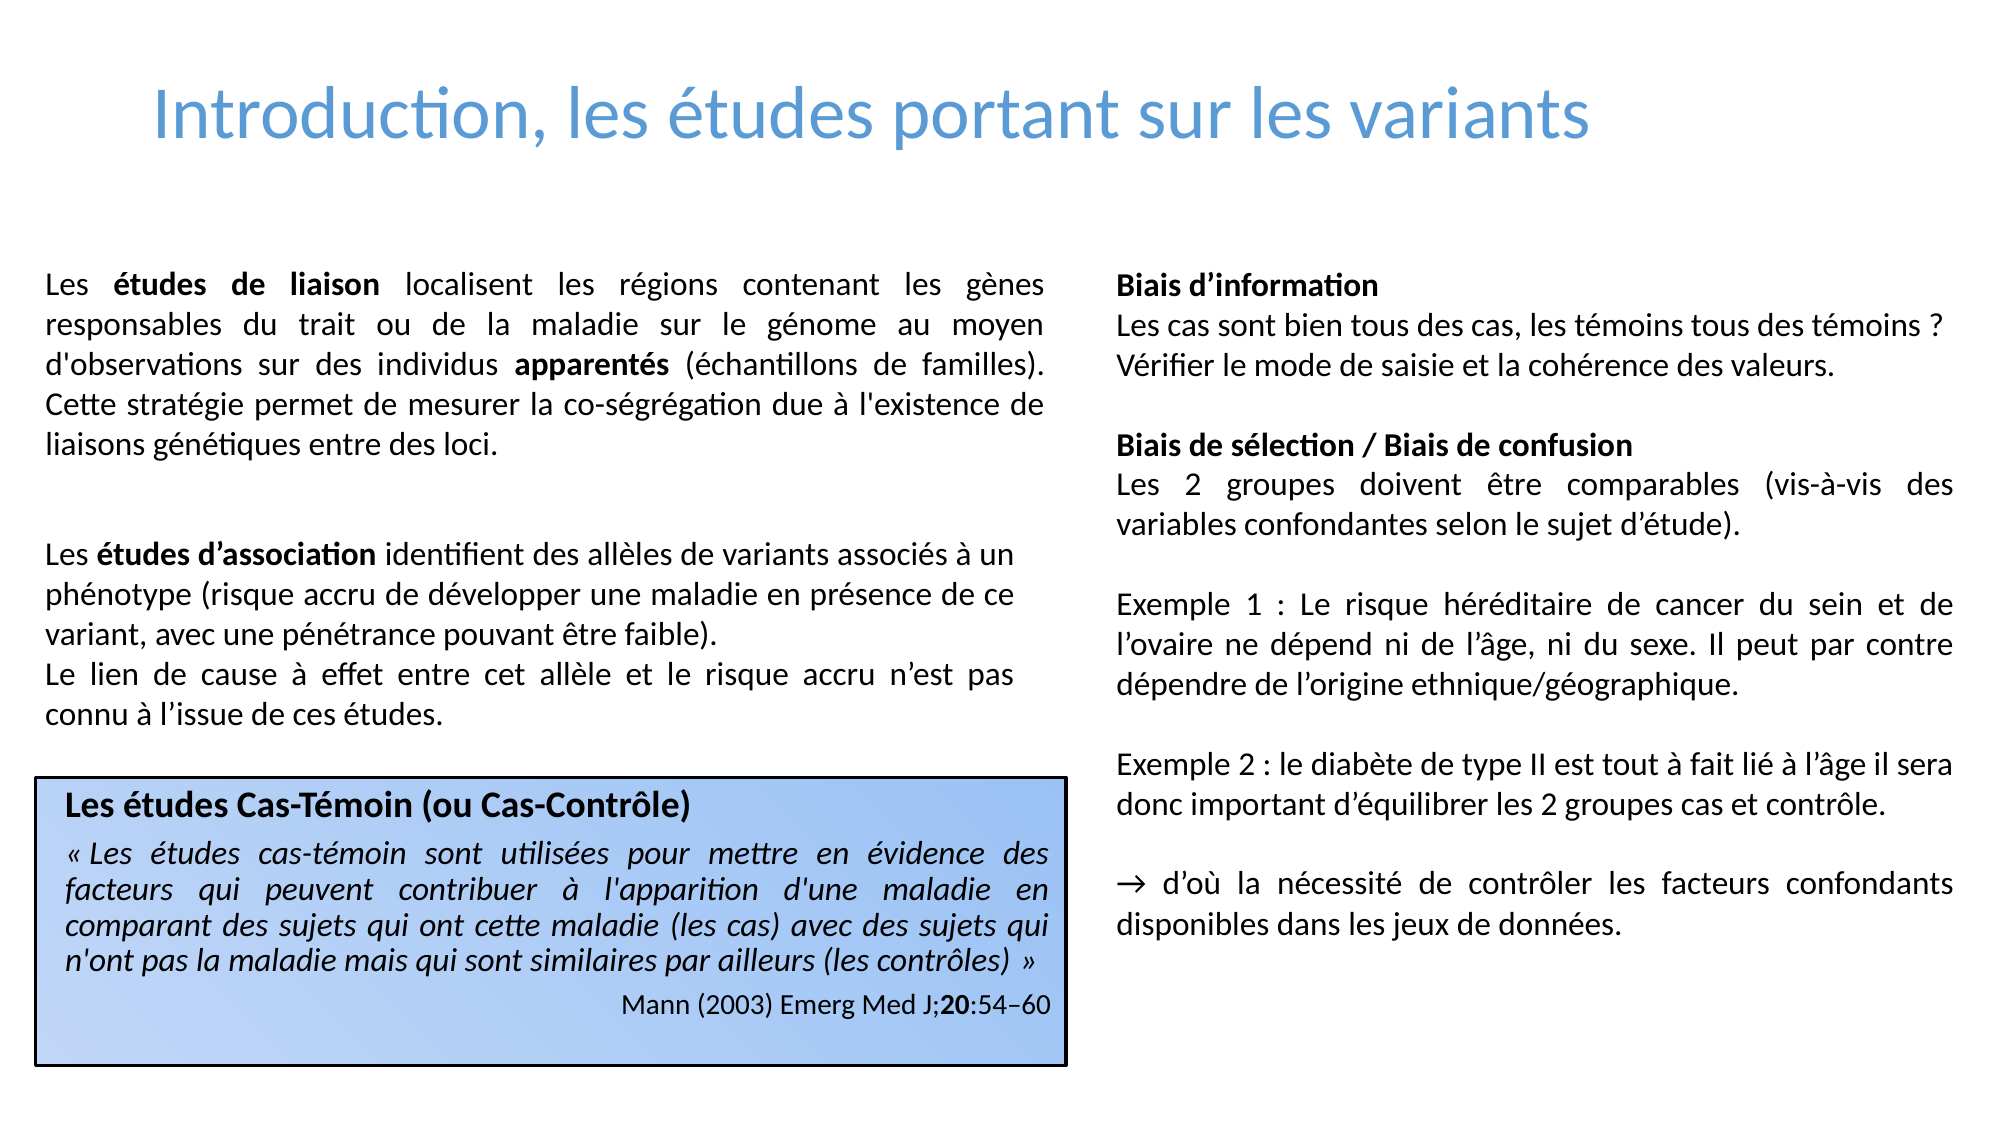

# Introduction, les études portant sur les variants
Les études de liaison localisent les régions contenant les gènes responsables du trait ou de la maladie sur le génome au moyen d'observations sur des individus apparentés (échantillons de familles). Cette stratégie permet de mesurer la co-ségrégation due à l'existence de liaisons génétiques entre des loci.

Biais d’information
Les cas sont bien tous des cas, les témoins tous des témoins ?
Vérifier le mode de saisie et la cohérence des valeurs.

Biais de sélection / Biais de confusion
Les 2 groupes doivent être comparables (vis-à-vis des variables confondantes selon le sujet d’étude).

Exemple 1 : Le risque héréditaire de cancer du sein et de l’ovaire ne dépend ni de l’âge, ni du sexe. Il peut par contre dépendre de l’origine ethnique/géographique.

Exemple 2 : le diabète de type II est tout à fait lié à l’âge il sera donc important d’équilibrer les 2 groupes cas et contrôle.

→ d’où la nécessité de contrôler les facteurs confondants disponibles dans les jeux de données.
Les études d’association identifient des allèles de variants associés à un phénotype (risque accru de développer une maladie en présence de ce variant, avec une pénétrance pouvant être faible).
Le lien de cause à effet entre cet allèle et le risque accru n’est pas connu à l’issue de ces études.
Les études Cas-Témoin (ou Cas-Contrôle)
« Les études cas-témoin sont utilisées pour mettre en évidence des facteurs qui peuvent contribuer à l'apparition d'une maladie en comparant des sujets qui ont cette maladie (les cas) avec des sujets qui n'ont pas la maladie mais qui sont similaires par ailleurs (les contrôles) »
Mann (2003) Emerg Med J;20:54–60